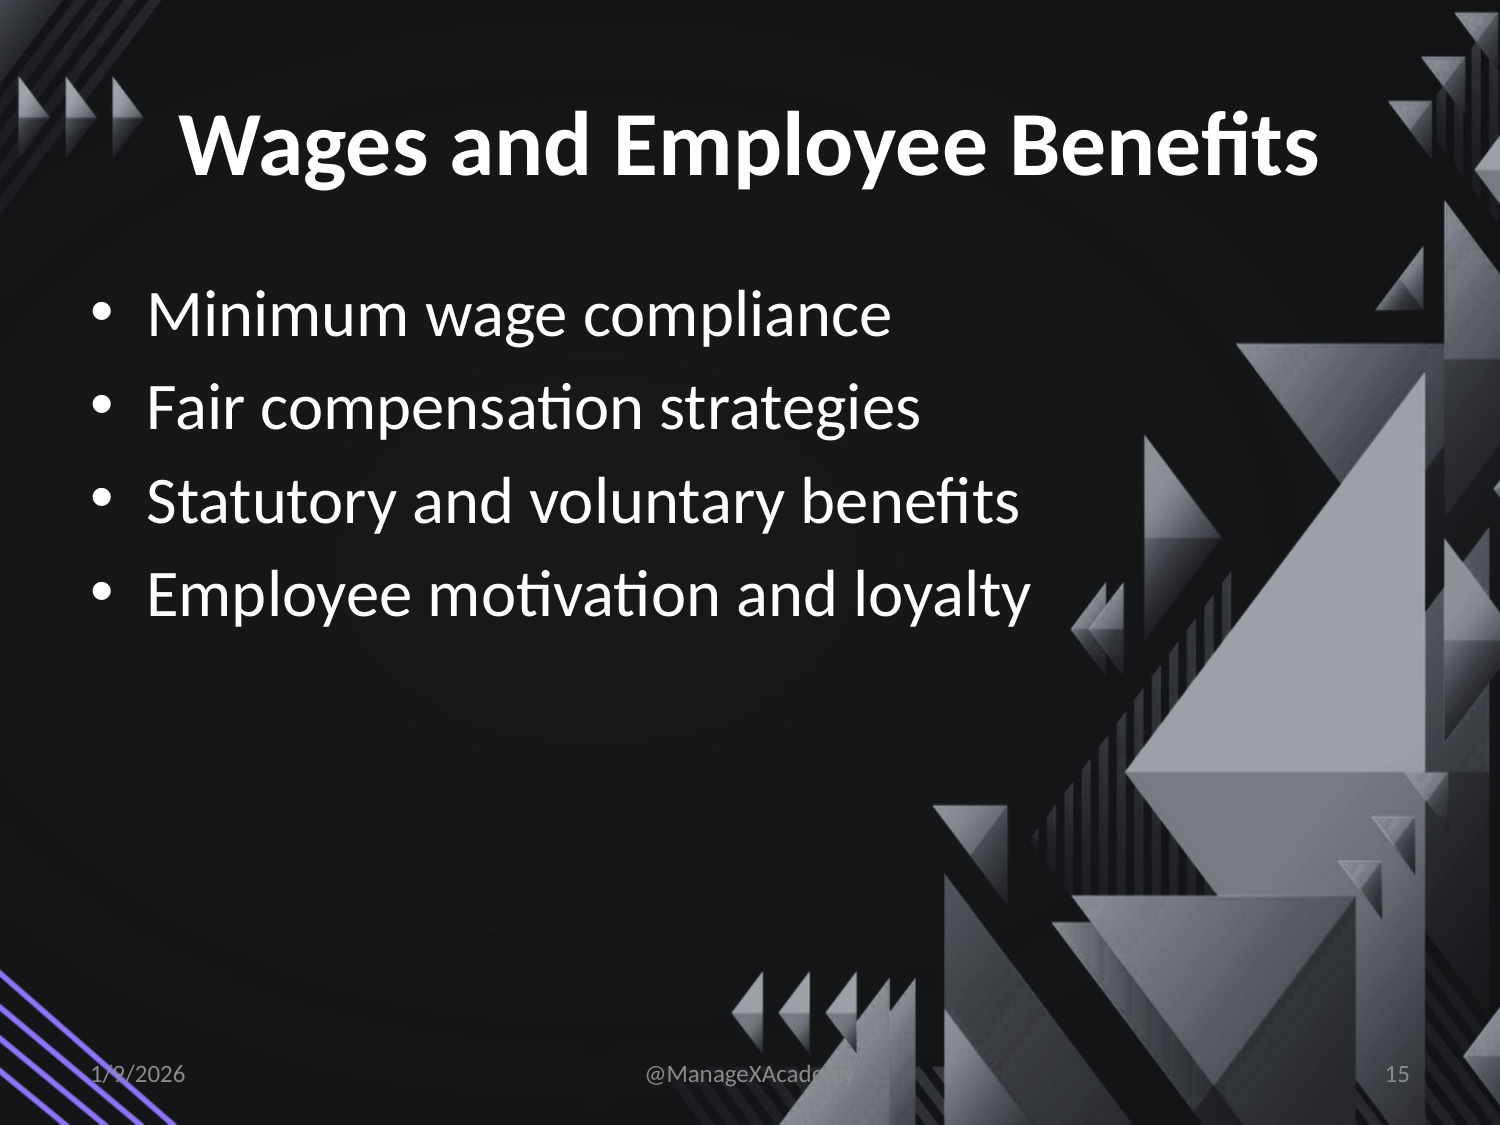

# Wages and Employee Benefits
Minimum wage compliance
Fair compensation strategies
Statutory and voluntary benefits
Employee motivation and loyalty

1/9/2026
@ManageXAcademy
15